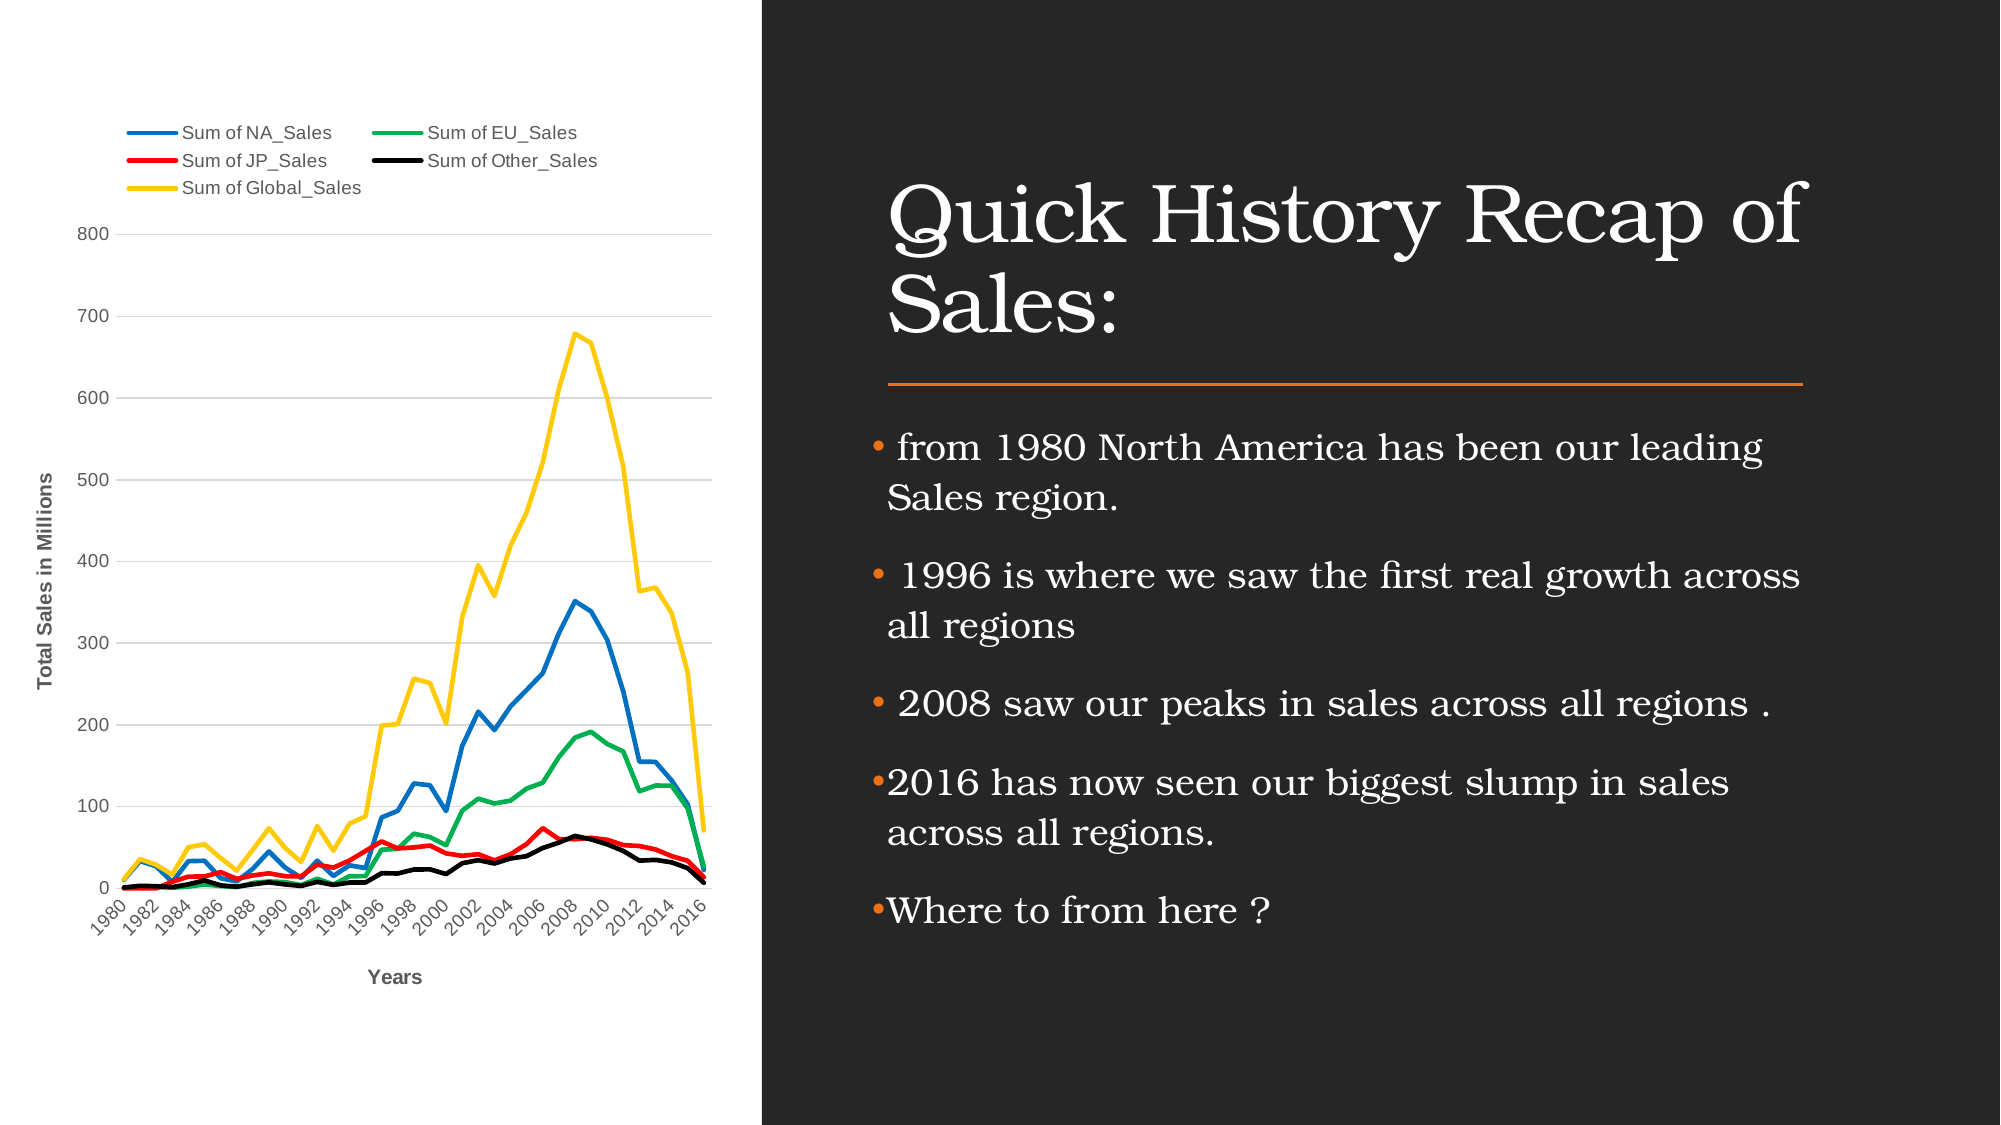

# Quick History Recap of Sales:

### Chart

| Category | Sum of NA_Sales | Sum of EU_Sales | Sum of JP_Sales | Sum of Other_Sales | Sum of Global_Sales |
|---|---|---|---|---|---|
| 1980 | 10.590000000000003 | 0.6700000000000002 | 0.0 | 1.07 | 11.379999999999999 |
| 1981 | 33.4 | 1.9600000000000006 | 0.0 | 3.079999999999996 | 35.77000000000001 |
| 1982 | 26.920000000000005 | 1.6500000000000008 | 0.0 | 2.579999999999999 | 28.859999999999996 |
| 1983 | 7.76 | 0.8000000000000003 | 8.1 | 1.4800000000000004 | 16.790000000000003 |
| 1984 | 33.28 | 2.0999999999999996 | 14.269999999999998 | 4.869999999999999 | 50.360000000000014 |
| 1985 | 33.73 | 4.74 | 14.56 | 9.699999999999998 | 53.940000000000005 |
| 1986 | 12.5 | 2.8400000000000007 | 19.81 | 3.6000000000000005 | 37.07 |
| 1987 | 8.460000000000003 | 1.4100000000000001 | 11.63 | 2.0399999999999996 | 21.739999999999995 |
| 1988 | 23.869999999999997 | 6.590000000000001 | 15.759999999999998 | 4.9799999999999995 | 47.22 |
| 1989 | 45.15 | 8.44 | 18.360000000000003 | 7.360000000000001 | 73.45 |
| 1990 | 25.46 | 7.629999999999998 | 14.880000000000003 | 4.809999999999997 | 49.38999999999999 |
| 1991 | 12.76 | 3.9499999999999993 | 14.780000000000001 | 2.9199999999999977 | 32.230000000000004 |
| 1992 | 33.87 | 11.710000000000003 | 28.91 | 7.929999999999996 | 76.15999999999998 |
| 1993 | 15.120000000000001 | 4.6499999999999995 | 25.33000000000001 | 4.139999999999998 | 45.98 |
| 1994 | 28.150000000000002 | 14.879999999999997 | 33.990000000000016 | 7.059999999999989 | 79.17000000000003 |
| 1995 | 24.82000000000001 | 14.89999999999998 | 45.750000000000014 | 7.199999999999982 | 88.10999999999991 |
| 1996 | 86.75999999999999 | 47.259999999999984 | 57.43999999999997 | 18.50000000000011 | 199.14999999999995 |
| 1997 | 94.75000000000007 | 48.319999999999986 | 48.86999999999997 | 18.20000000000012 | 200.98000000000013 |
| 1998 | 128.35999999999999 | 66.90000000000012 | 50.04 | 23.020000000000113 | 256.46999999999963 |
| 1999 | 126.06000000000004 | 62.67000000000003 | 52.34 | 23.20000000000009 | 251.27000000000018 |
| 2000 | 94.49000000000004 | 52.75000000000003 | 42.770000000000046 | 17.460000000000104 | 201.56000000000023 |
| 2001 | 173.9800000000004 | 94.88999999999986 | 39.85999999999999 | 30.710000000000168 | 331.4699999999991 |
| 2002 | 216.19000000000014 | 109.74000000000032 | 41.76000000000002 | 34.529999999999646 | 395.5199999999983 |
| 2003 | 193.59000000000069 | 103.8100000000003 | 34.20000000000003 | 30.36000000000024 | 357.84999999999894 |
| 2004 | 222.5700000000004 | 107.31000000000034 | 41.64999999999999 | 36.539999999999864 | 419.2699999999986 |
| 2005 | 242.6700000000005 | 121.98000000000042 | 54.28000000000001 | 39.379999999999804 | 460.0499999999976 |
| 2006 | 263.11999999999887 | 129.23999999999992 | 73.68999999999994 | 49.419999999999845 | 520.9999999999916 |
| 2007 | 312.04999999999836 | 160.49999999999972 | 60.25000000000011 | 55.89000000000001 | 611.0899999999934 |
| 2008 | 351.4099999999992 | 184.3999999999998 | 60.180000000000035 | 64.14999999999964 | 678.7799999999953 |
| 2009 | 338.8499999999989 | 191.58999999999983 | 61.80999999999998 | 59.939999999999834 | 667.2199999999948 |
| 2010 | 304.24 | 176.73000000000016 | 59.450000000000216 | 53.87999999999978 | 600.4099999999949 |
| 2011 | 241.06000000000094 | 167.44000000000025 | 52.96000000000009 | 45.74999999999975 | 515.9099999999968 |
| 2012 | 154.96000000000004 | 118.78000000000002 | 51.74000000000013 | 33.91999999999976 | 363.5399999999984 |
| 2013 | 154.7700000000001 | 125.77000000000004 | 47.55000000000006 | 34.7699999999999 | 368.0299999999986 |
| 2014 | 131.9700000000002 | 125.6500000000001 | 39.42000000000011 | 31.860000000000117 | 337.00999999999846 |
| 2015 | 102.81999999999992 | 97.71000000000002 | 33.680000000000156 | 24.68000000000011 | 264.39999999999793 |
| 2016 | 22.660000000000057 | 26.760000000000062 | 13.65999999999997 | 6.739999999999982 | 70.89000000000003 |
 from 1980 North America has been our leading Sales region.
 1996 is where we saw the first real growth across all regions
 2008 saw our peaks in sales across all regions .
2016 has now seen our biggest slump in sales across all regions.
Where to from here ?